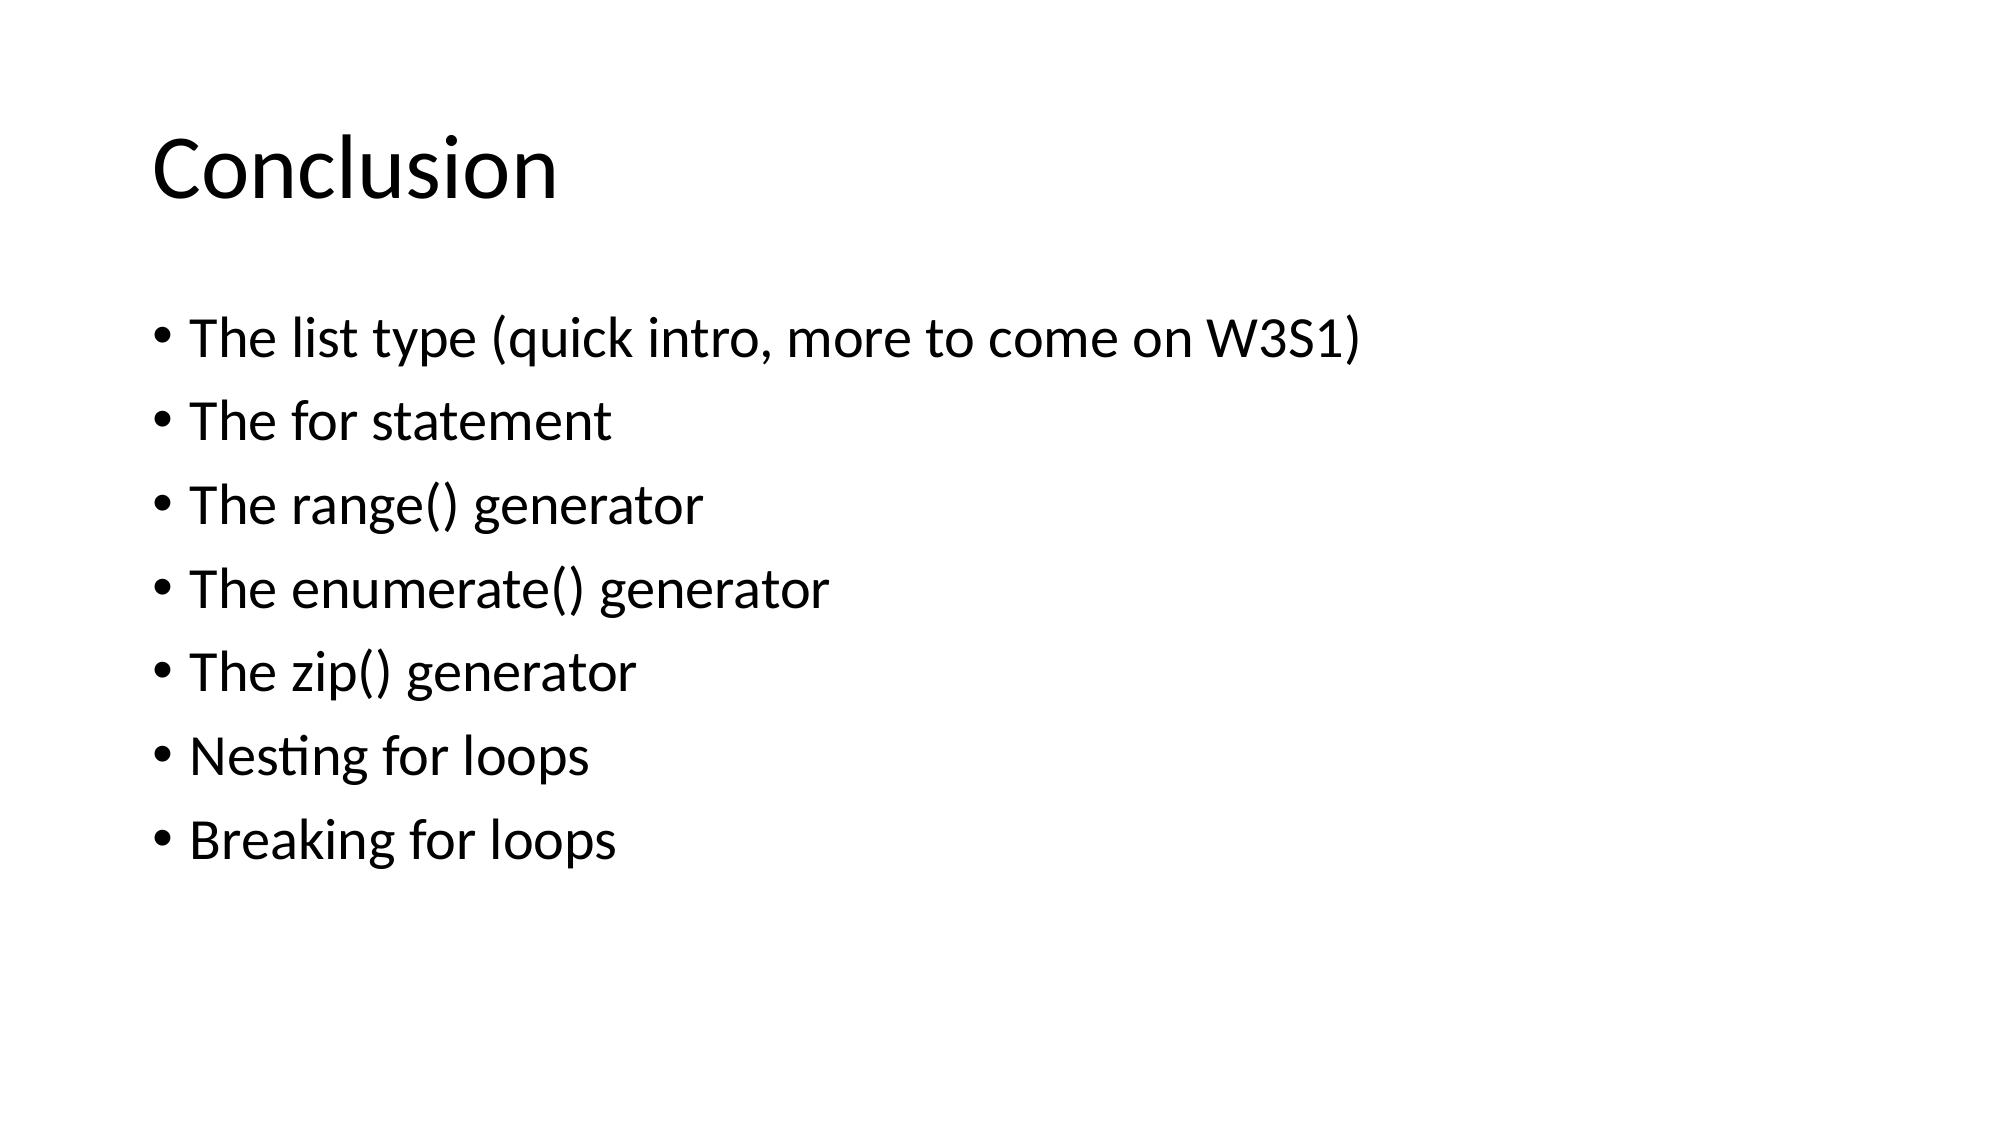

# Conclusion
The list type (quick intro, more to come on W3S1)
The for statement
The range() generator
The enumerate() generator
The zip() generator
Nesting for loops
Breaking for loops